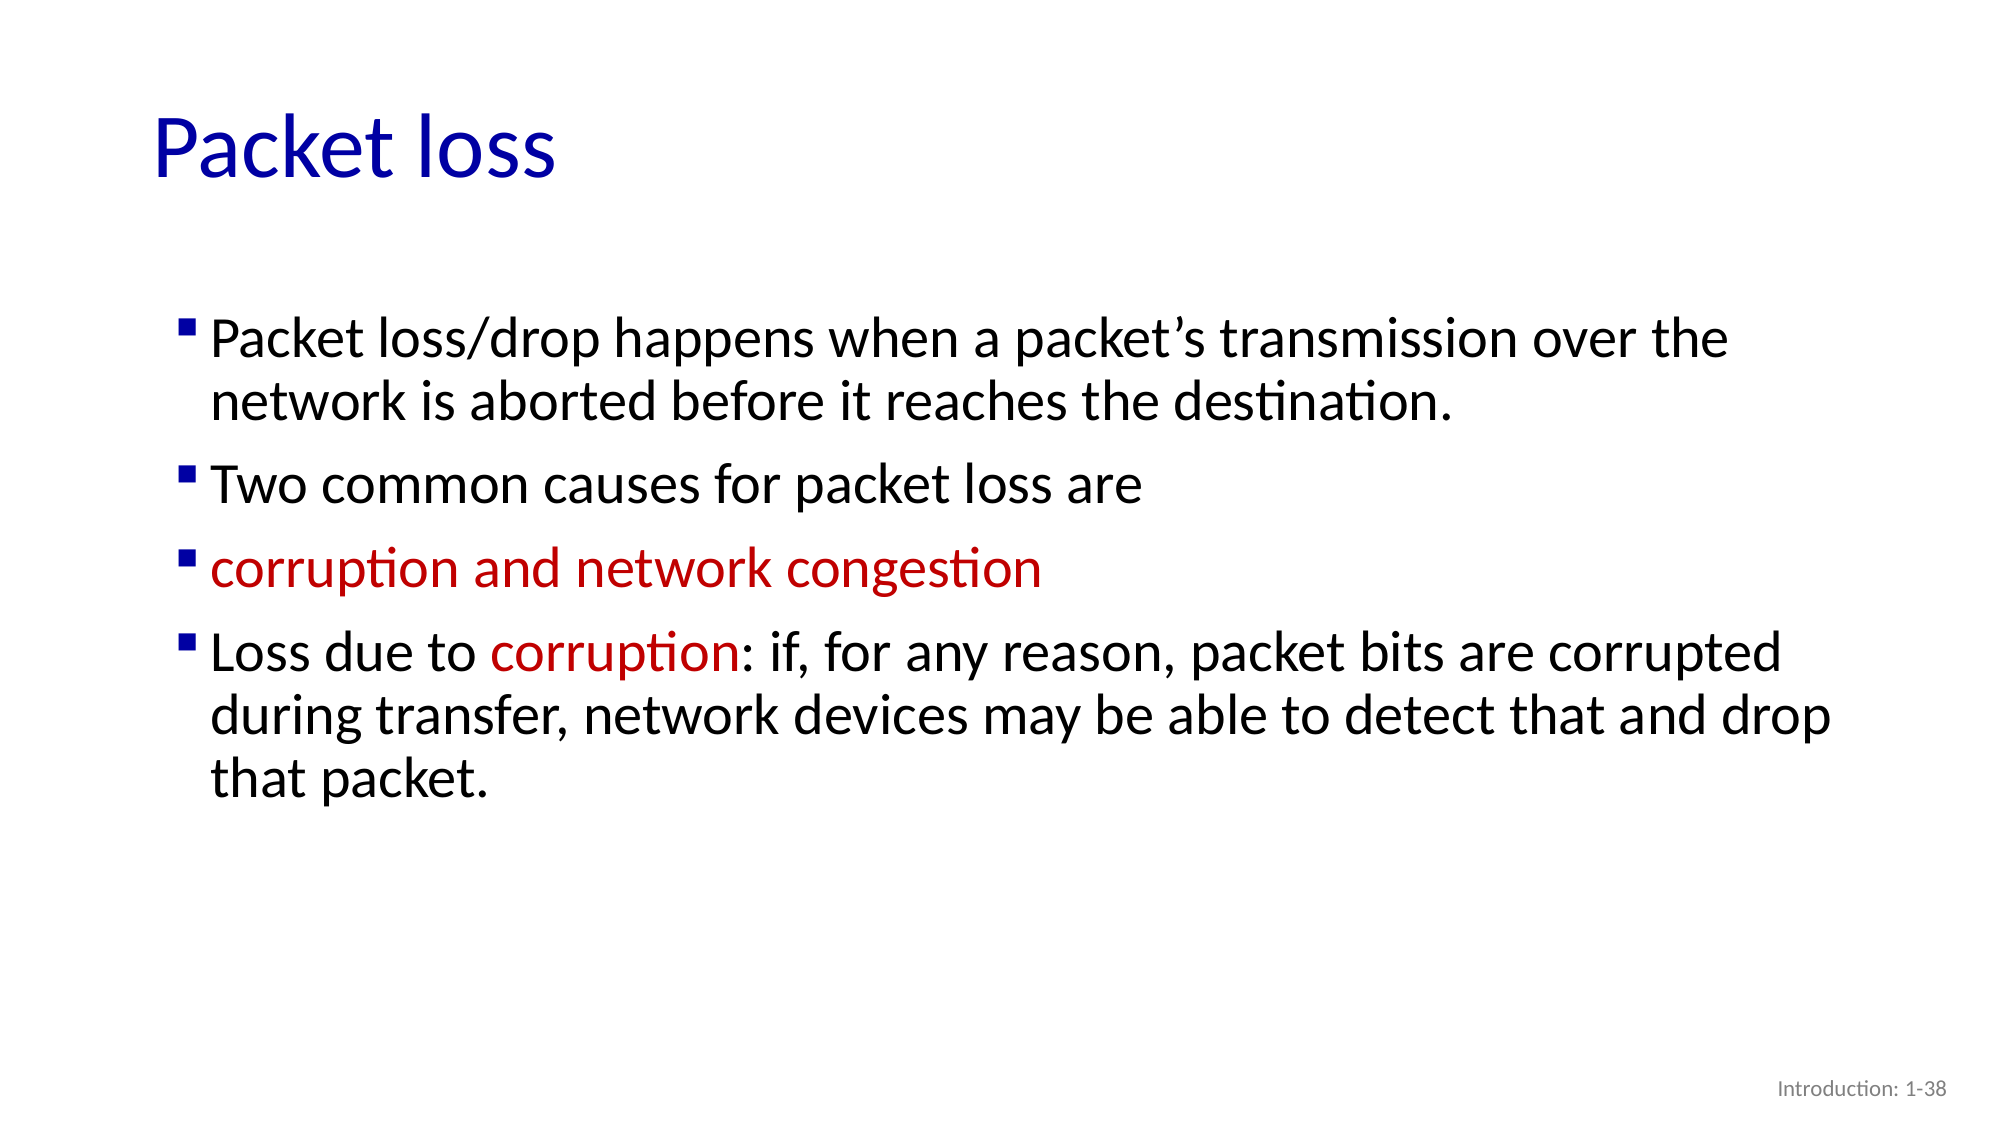

# Packet loss
Packet loss/drop happens when a packet’s transmission over the network is aborted before it reaches the destination.
Two common causes for packet loss are
corruption and network congestion
Loss due to corruption: if, for any reason, packet bits are corrupted during transfer, network devices may be able to detect that and drop that packet.
Introduction: 1-38